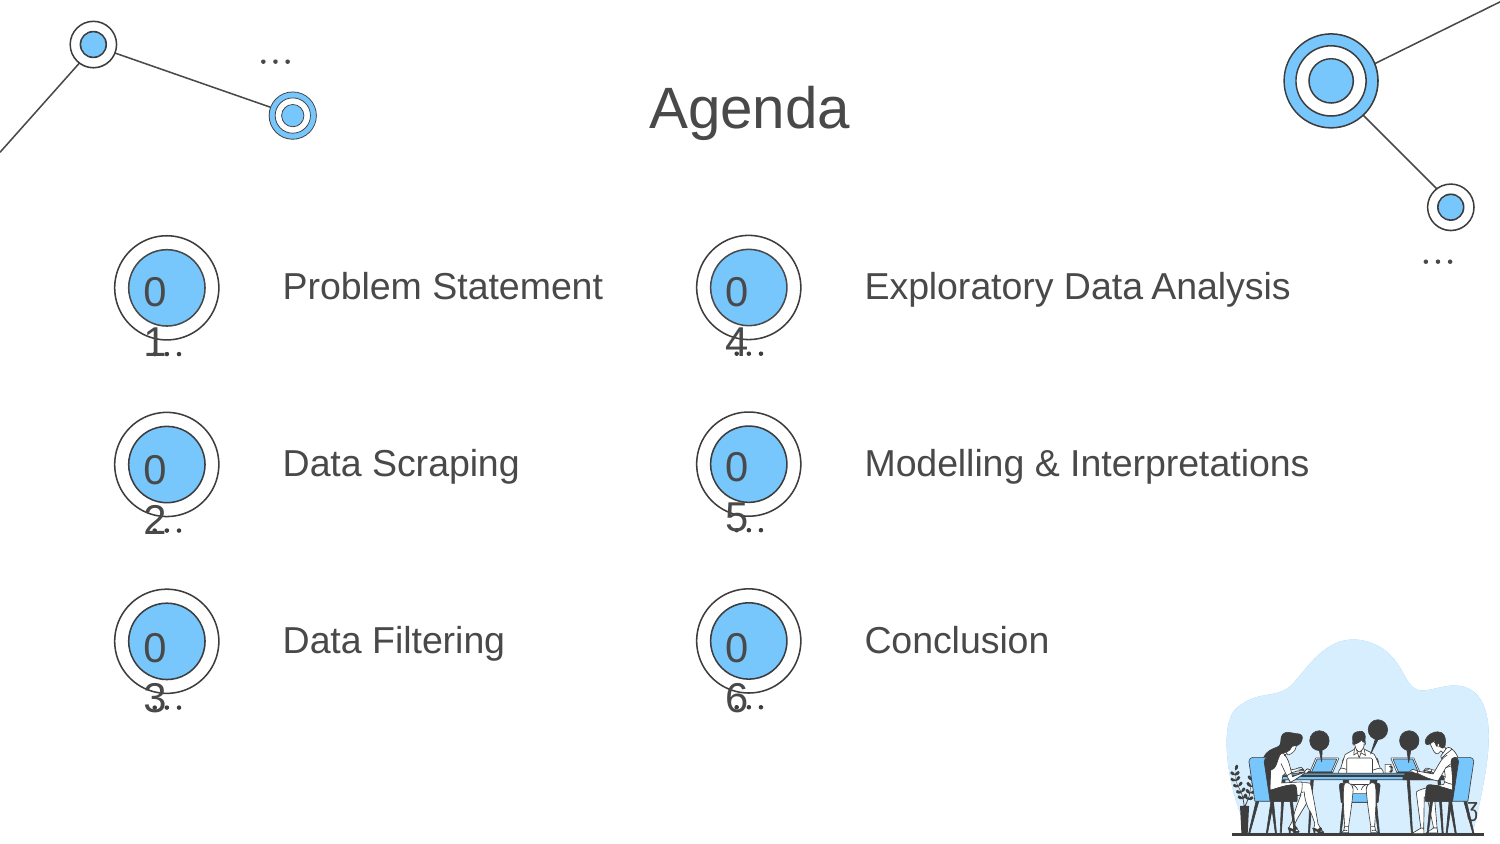

# Agenda

Exploratory Data Analysis
Problem Statement
04
01

05
Modelling & Interpretations
Data Scraping
02

Conclusion
Data Filtering
06
03

3